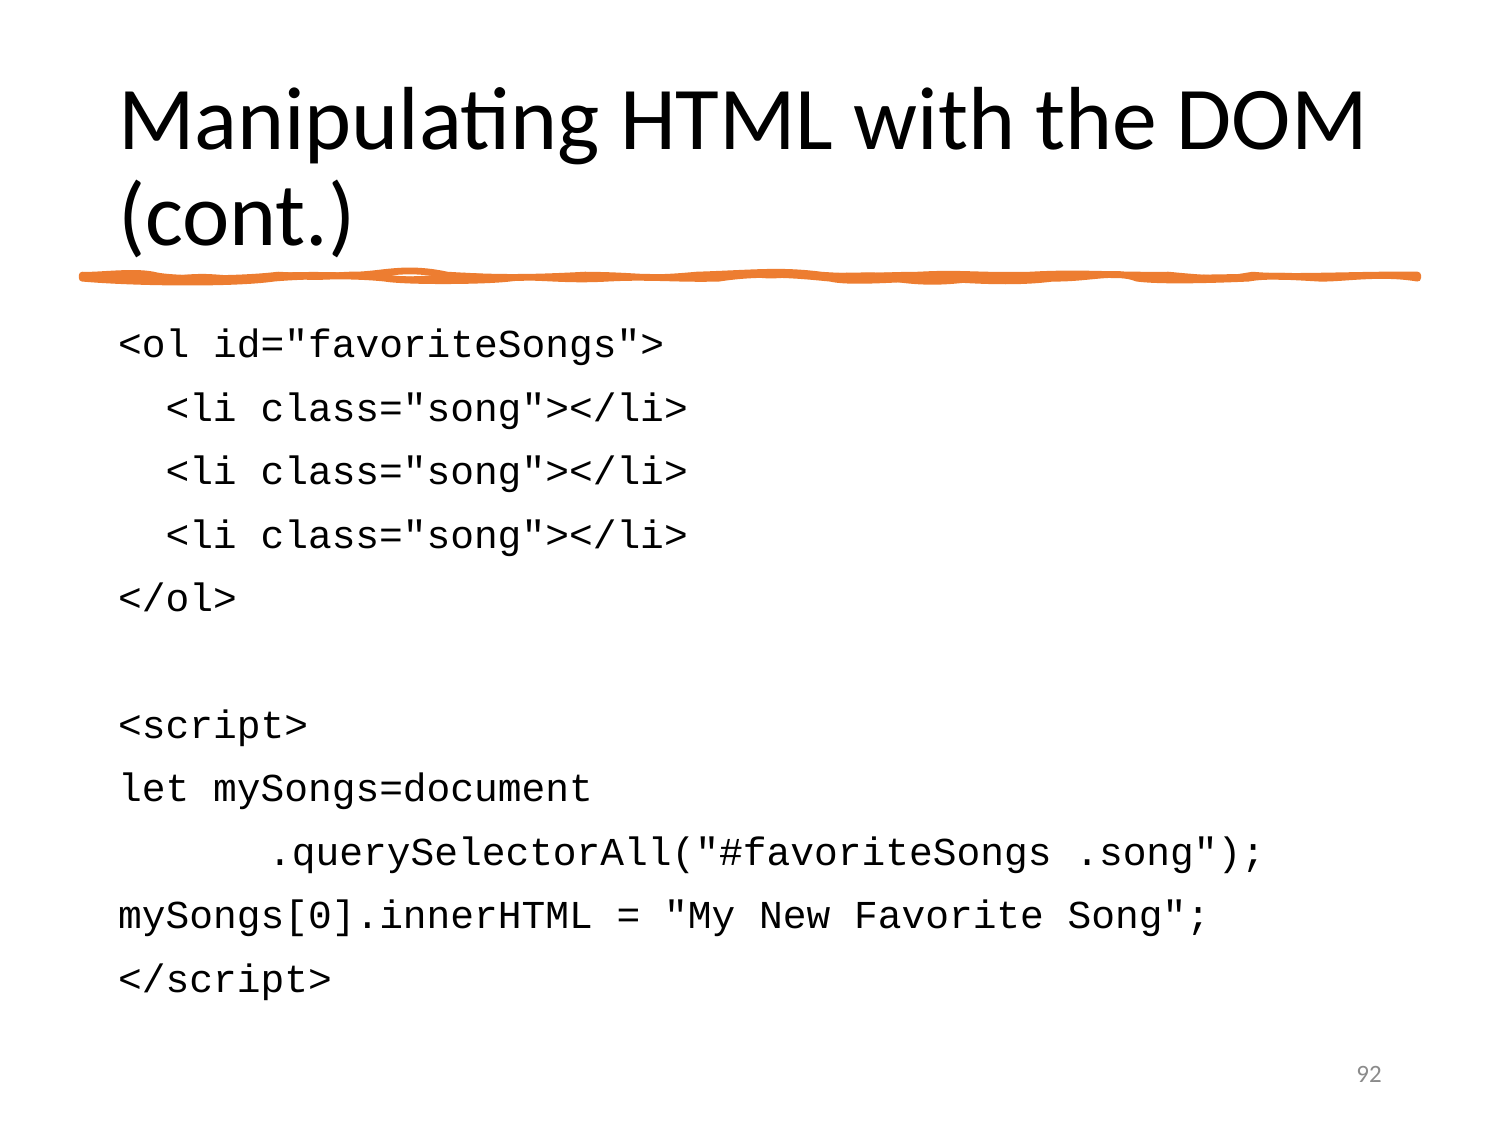

# Manipulating HTML with the DOM (cont.)

<ol id="favoriteSongs">
  <li class="song"></li>
  <li class="song"></li>
  <li class="song"></li>
</ol>

<script>
let mySongs=document
	.querySelectorAll("#favoriteSongs .song");
mySongs[0].innerHTML = "My New Favorite Song";
</script>
92